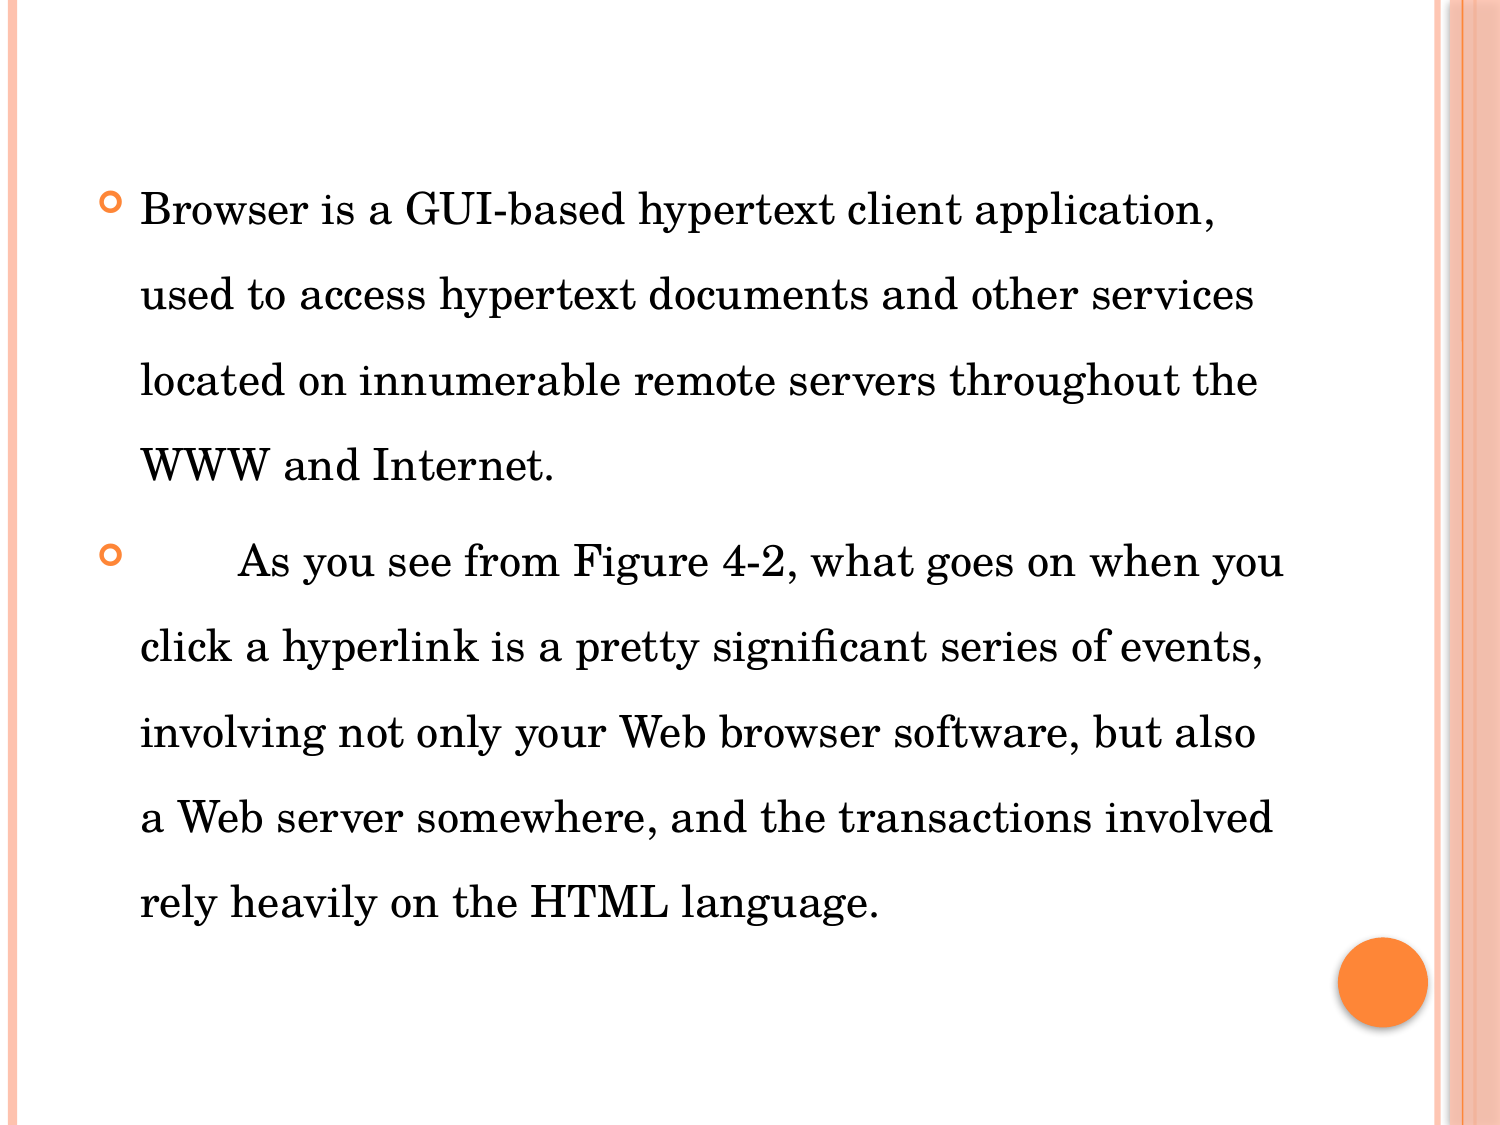

Browser is a GUI-based hypertext client application, used to access hypertext documents and other services located on innumerable remote servers throughout the WWW and Internet.
　　As you see from Figure 4-2, what goes on when you click a hyperlink is a pretty significant series of events, involving not only your Web browser software, but also a Web server somewhere, and the transactions involved rely heavily on the HTML language.